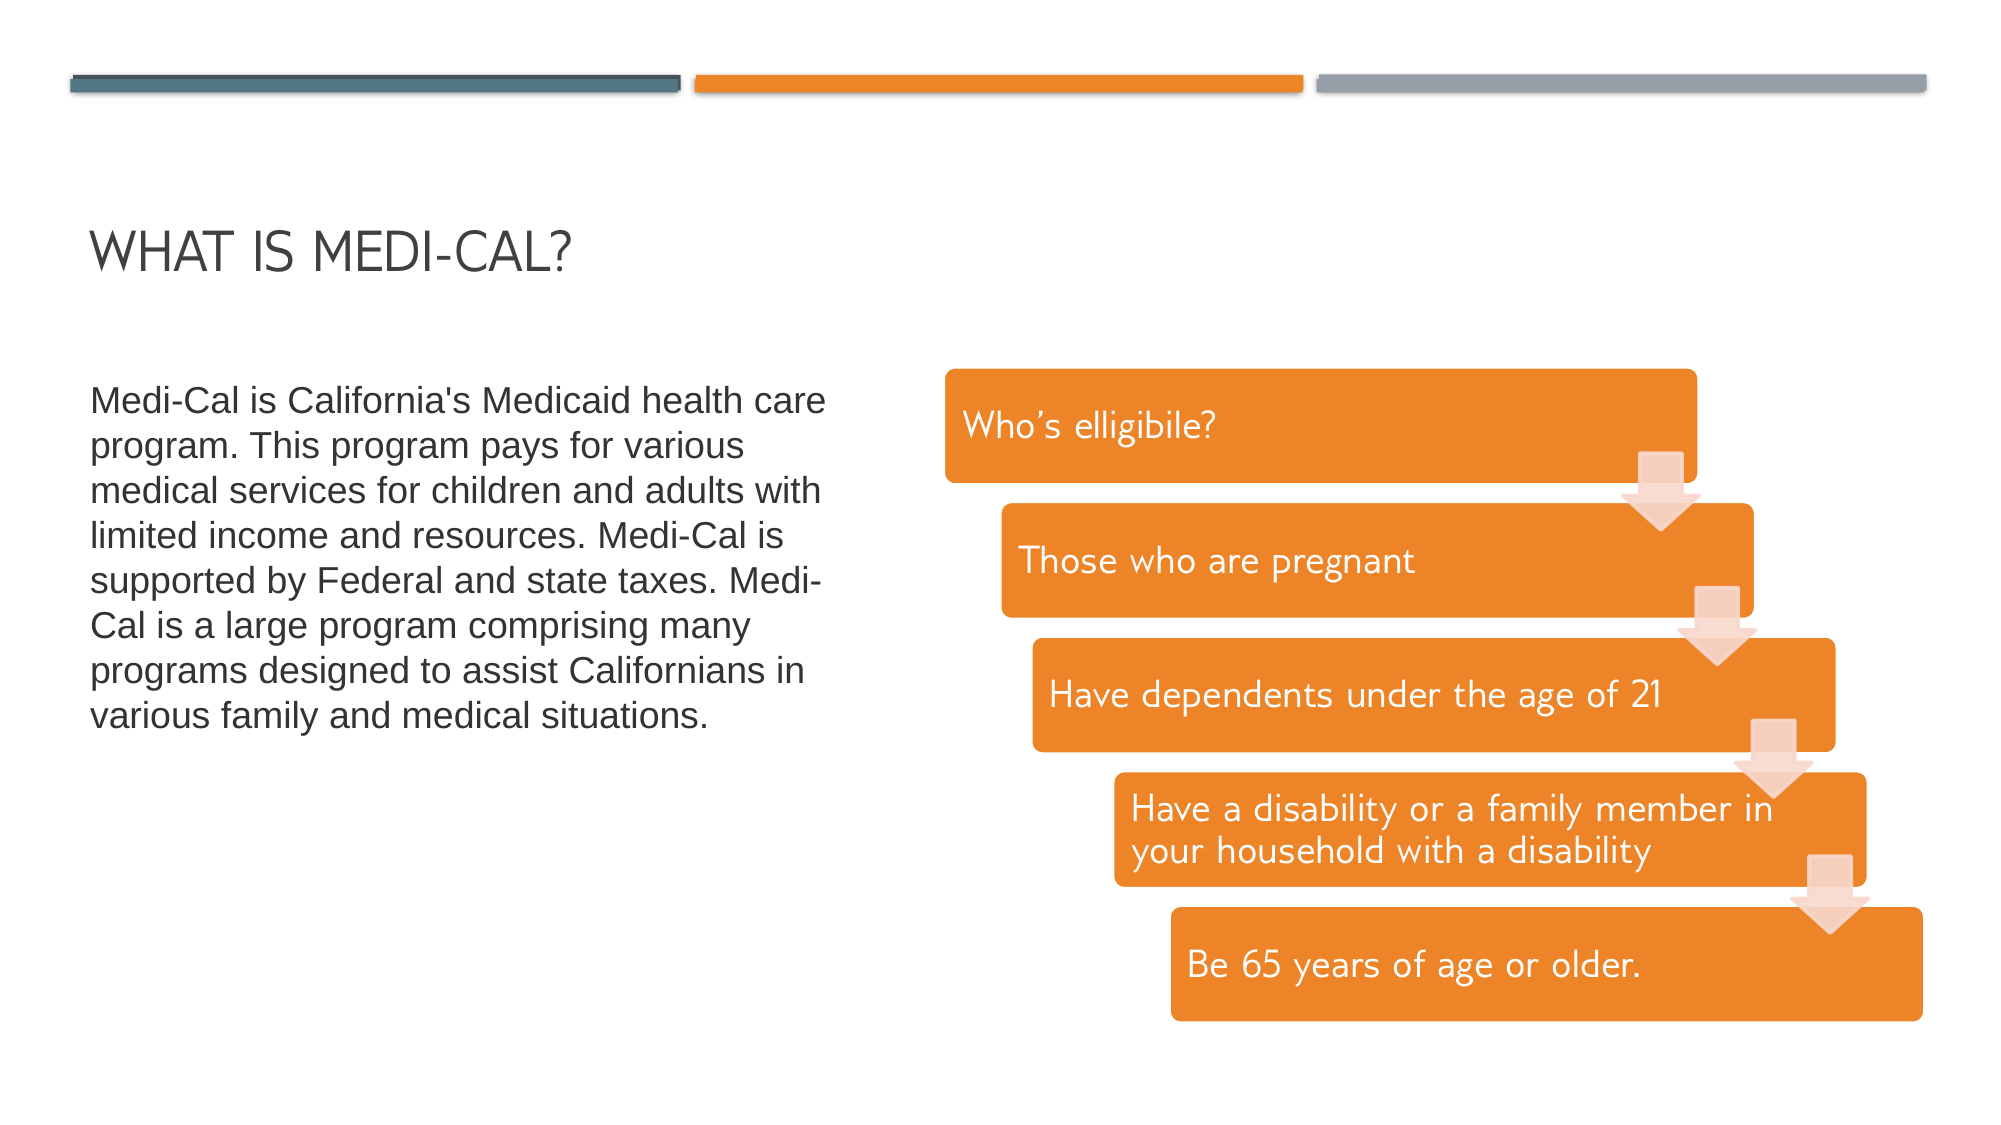

# What is Medi-CAL?
Who’s elligibile?
Those who are pregnant
Have dependents under the age of 21
Have a disability or a family member in your household with a disability
Be 65 years of age or older.

Medi-Cal is California's Medicaid health care program. This program pays for various medical services for children and adults with limited income and resources. Medi-Cal is supported by Federal and state taxes. Medi-Cal is a large program comprising many programs designed to assist Californians in various family and medical situations.